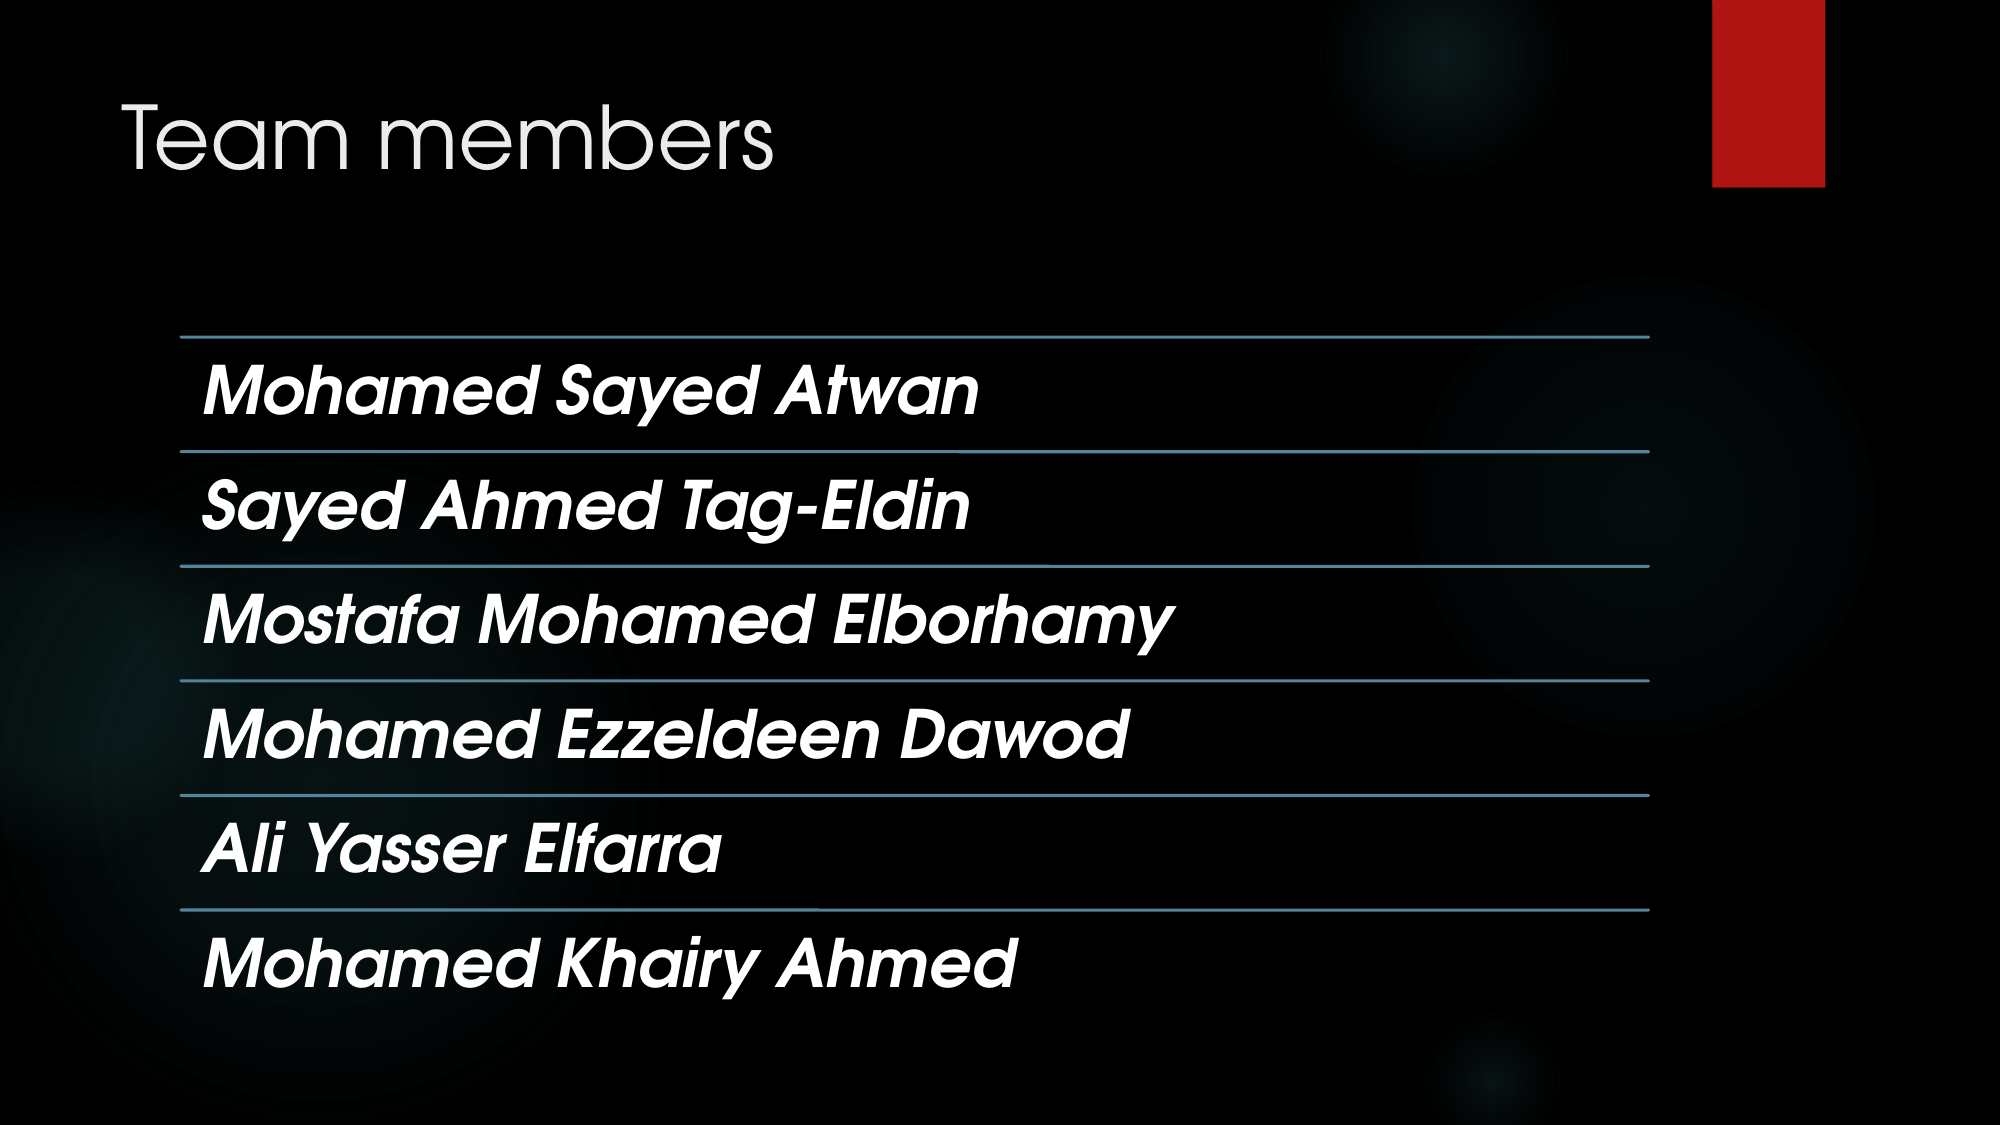

# Team members
Mohamed Sayed Atwan
Sayed Ahmed Tag-Eldin
Mostafa Mohamed Elborhamy
Mohamed Ezzeldeen Dawod
Ali Yasser Elfarra
Mohamed Khairy Ahmed